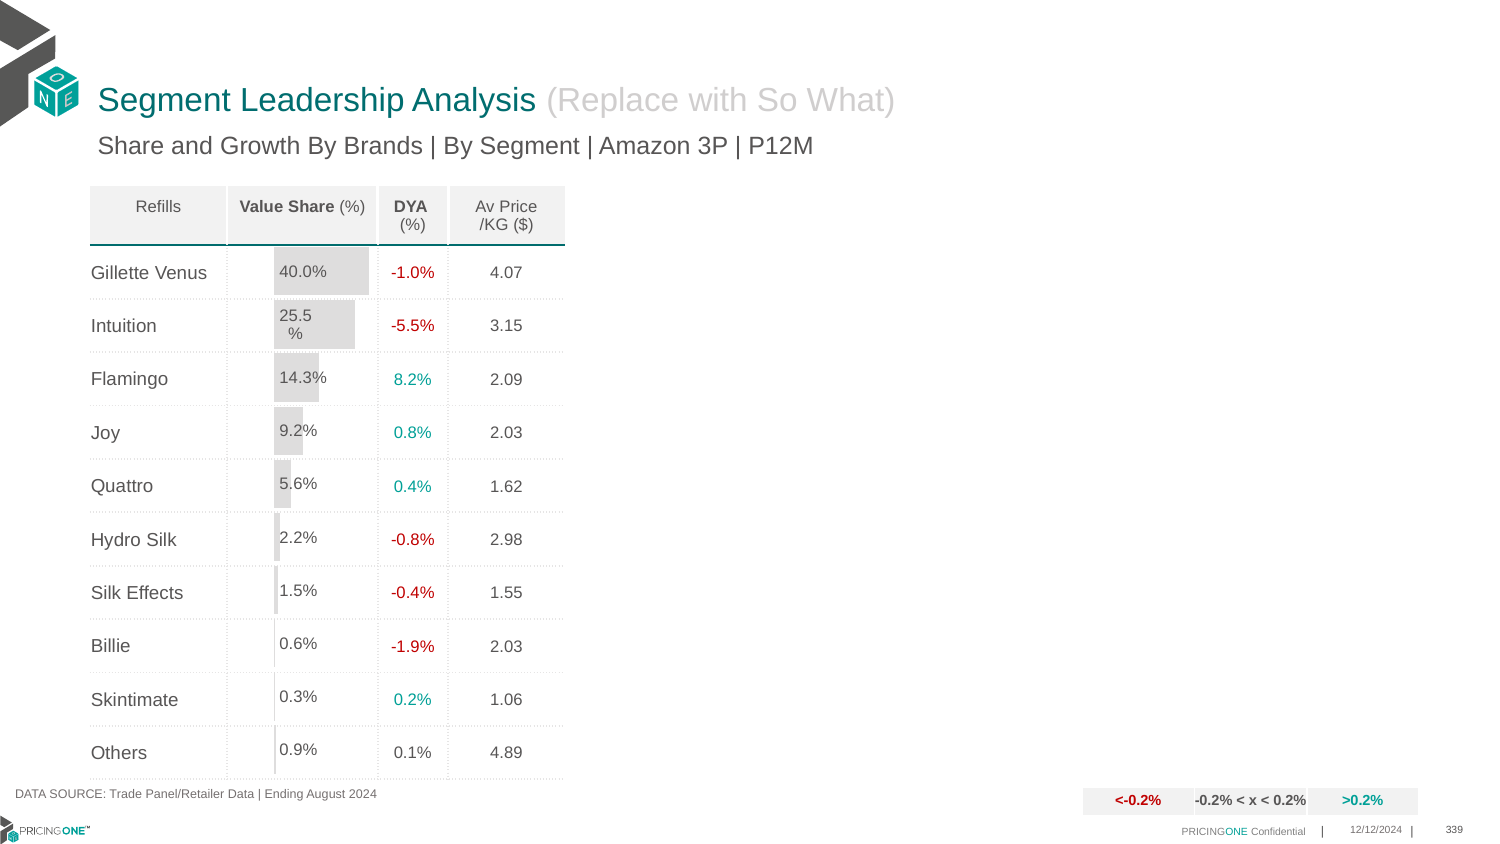

# Segment Leadership Analysis (Replace with So What)
Share and Growth By Brands | By Segment | Amazon 3P | P12M
| Refills | Value Share (%) | DYA (%) | Av Price /KG ($) |
| --- | --- | --- | --- |
| Gillette Venus |  | -1.0% | 4.07 |
| Intuition |  | -5.5% | 3.15 |
| Flamingo |  | 8.2% | 2.09 |
| Joy |  | 0.8% | 2.03 |
| Quattro |  | 0.4% | 1.62 |
| Hydro Silk |  | -0.8% | 2.98 |
| Silk Effects |  | -0.4% | 1.55 |
| Billie |  | -1.9% | 2.03 |
| Skintimate |  | 0.2% | 1.06 |
| Others |  | 0.1% | 4.89 |

### Chart

| Category | Amazon 3P | Refills |
|---|---|
| None | 0.3996865029266041 |
DATA SOURCE: Trade Panel/Retailer Data | Ending August 2024
| <-0.2% | -0.2% < x < 0.2% | >0.2% |
| --- | --- | --- |

12/12/2024
339